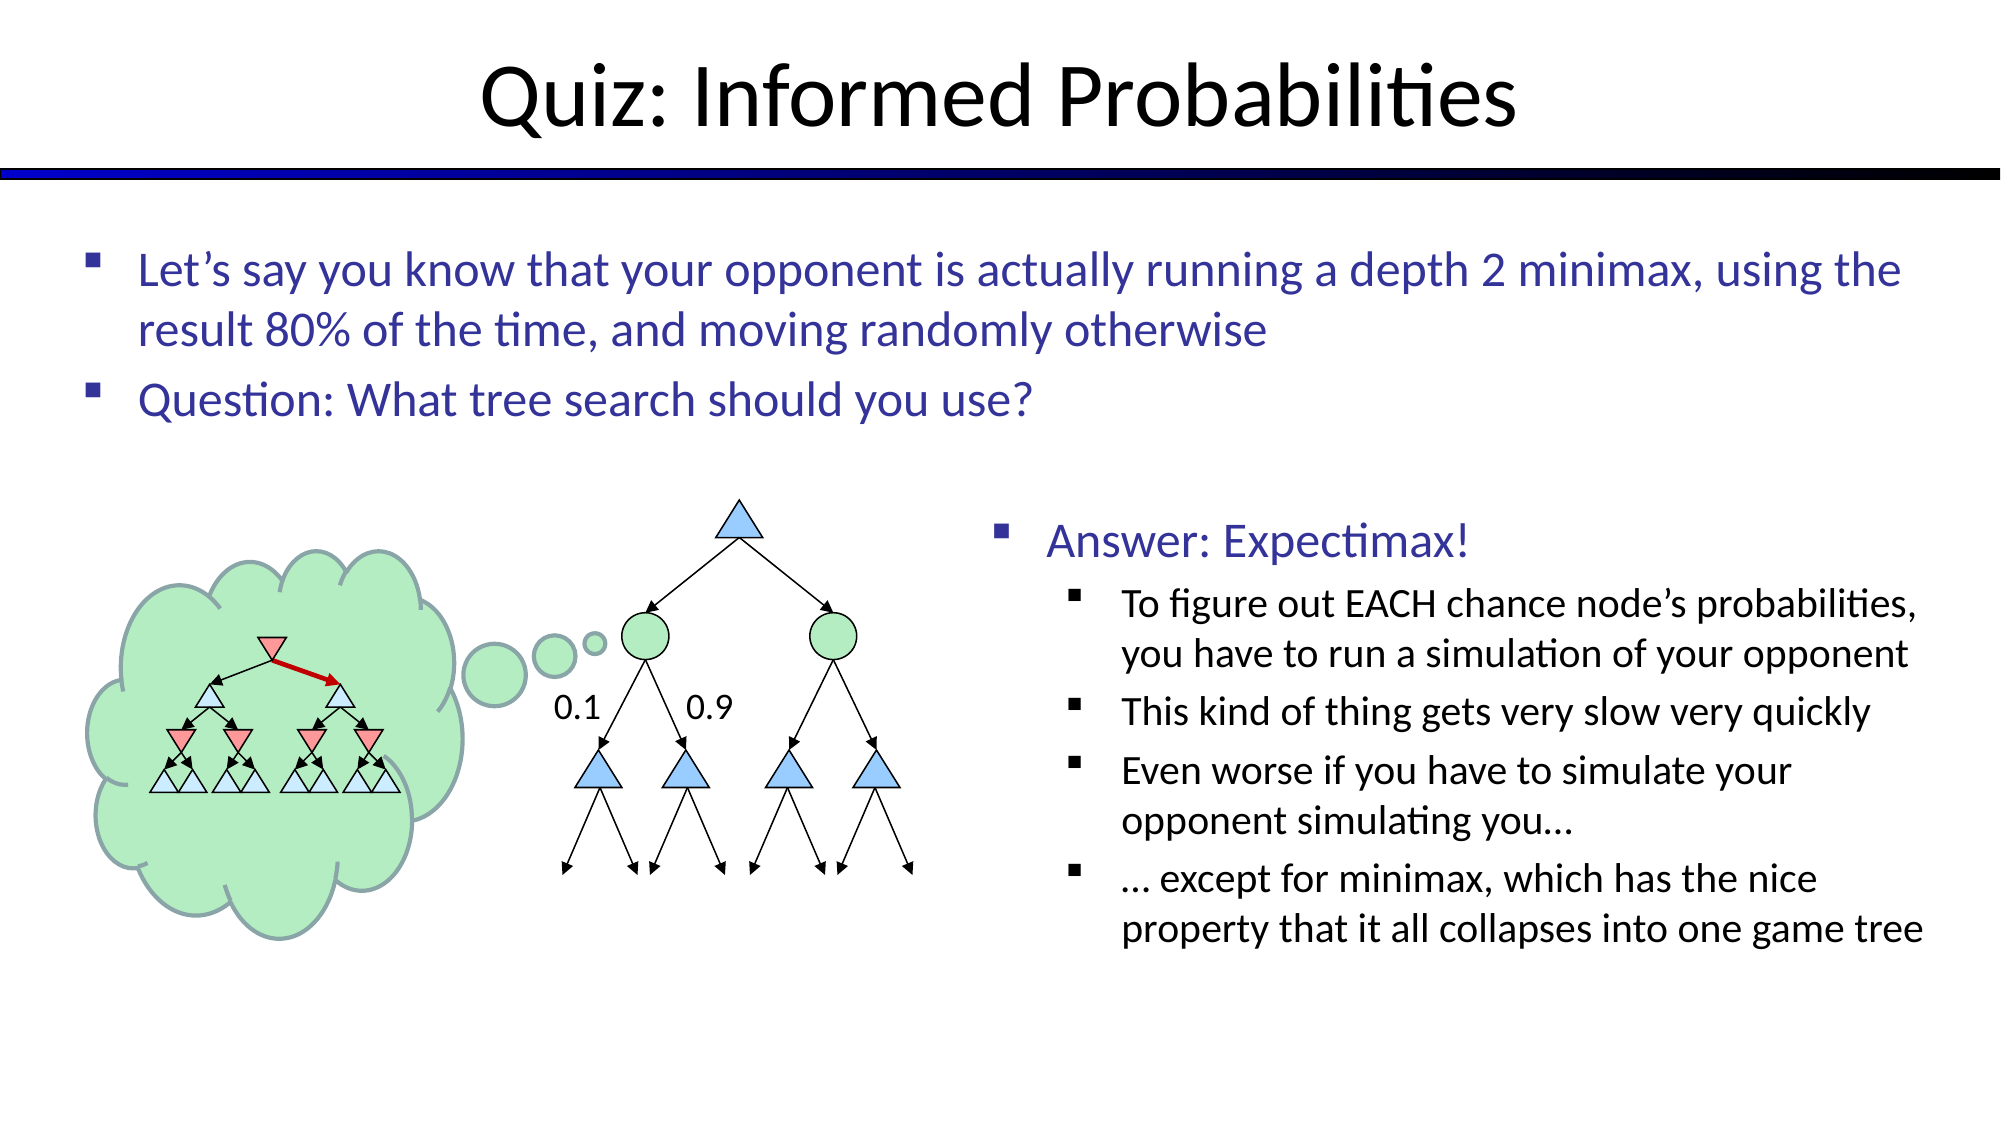

# Quiz: Informed Probabilities
Let’s say you know that your opponent is actually running a depth 2 minimax, using the result 80% of the time, and moving randomly otherwise
Question: What tree search should you use?

Answer: Expectimax!
To figure out EACH chance node’s probabilities, you have to run a simulation of your opponent
This kind of thing gets very slow very quickly
Even worse if you have to simulate your opponent simulating you…
… except for minimax, which has the nice property that it all collapses into one game tree

0.1          0.9